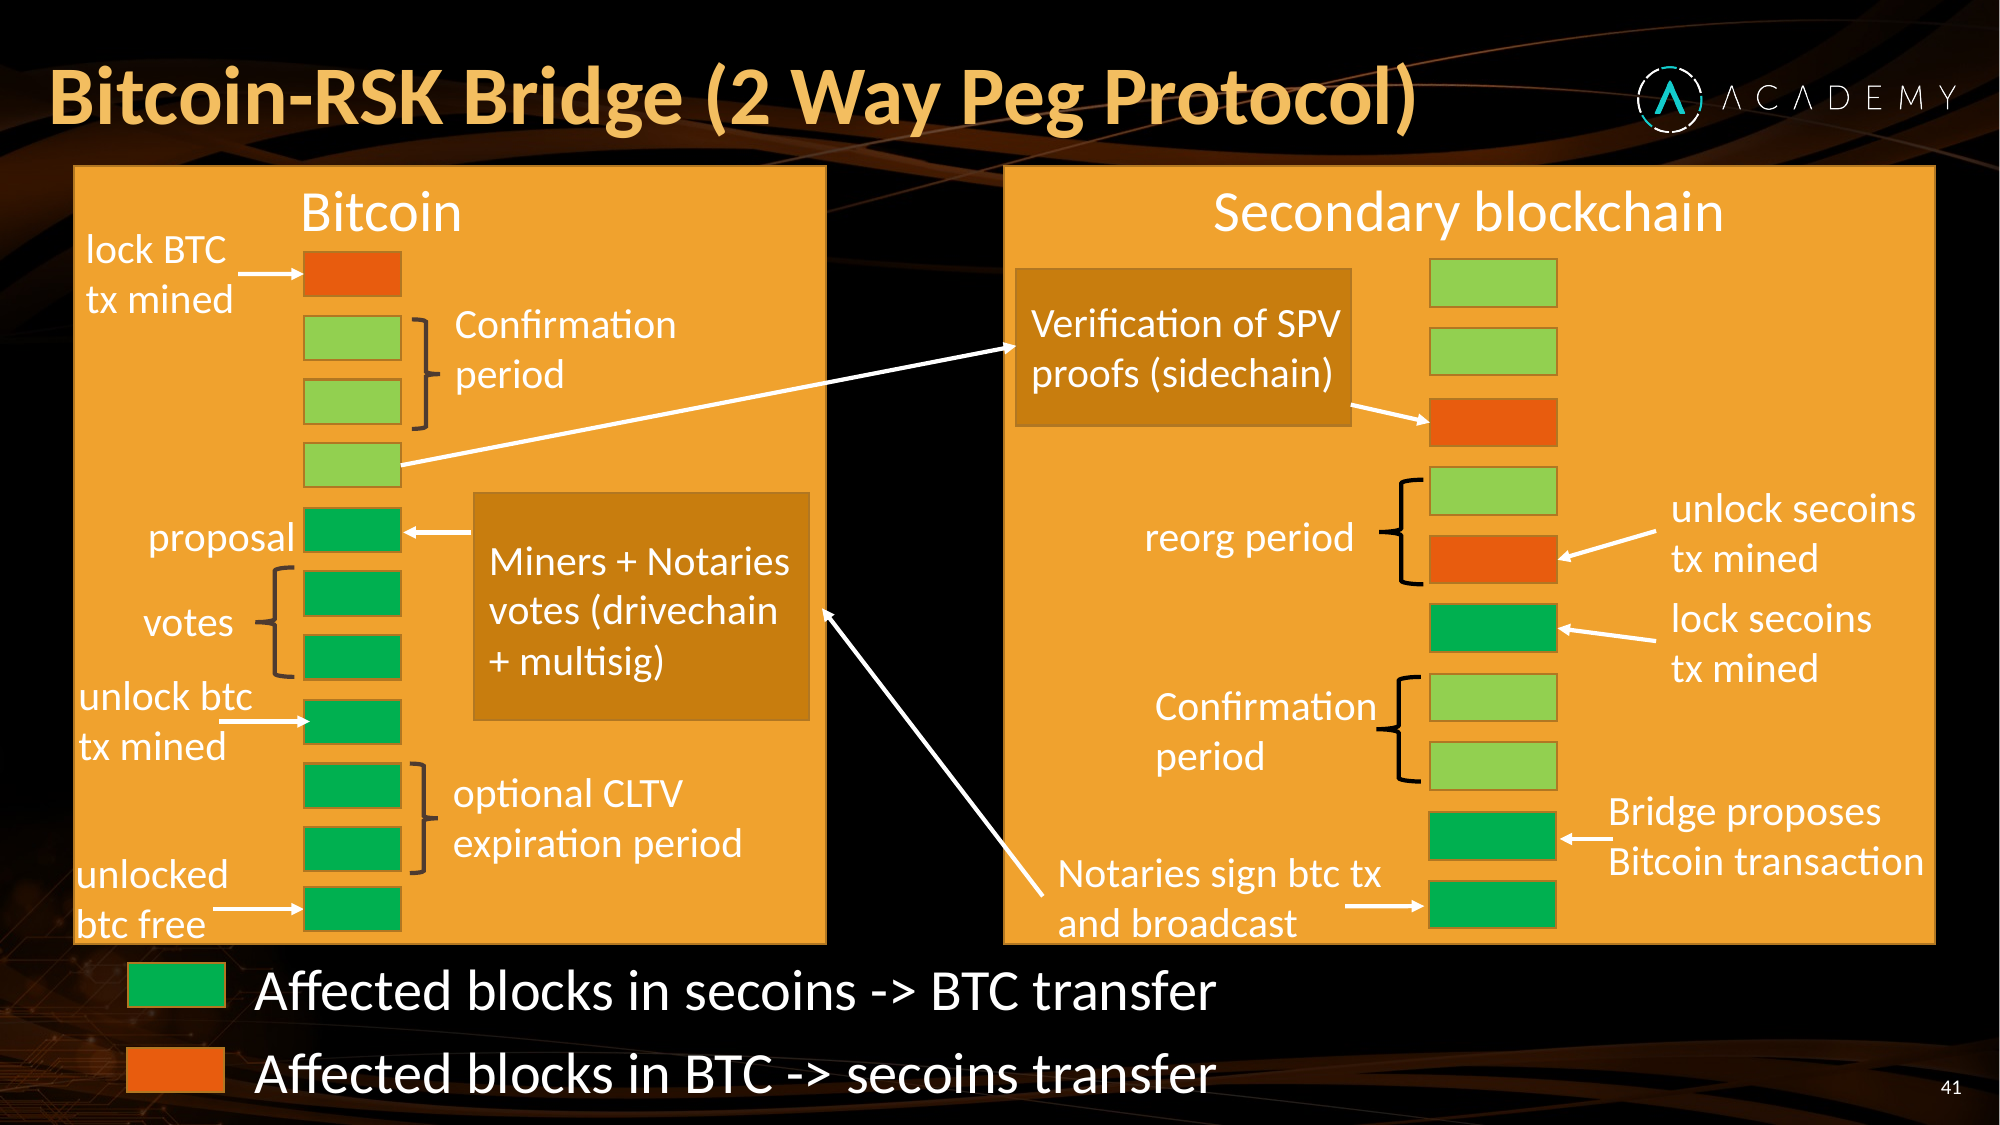

# Bitcoin-RSK Bridge (2 Way Peg Protocol)

Secondary blockchain

Bitcoin
lock BTC tx mined

Verification of SPV proofs (sidechain)
Confirmation period

unlock secoins tx mined

Miners + Notaries votes (drivechain + multisig)
proposal
reorg period

lock secoins tx mined
votes

unlock btc tx mined
Confirmation period

optional CLTV expiration period

Bridge proposes Bitcoin transaction

Notaries sign btc tx and broadcast
unlocked btc free

Affected blocks in secoins -> BTC transfer

Affected blocks in BTC -> secoins transfer

41